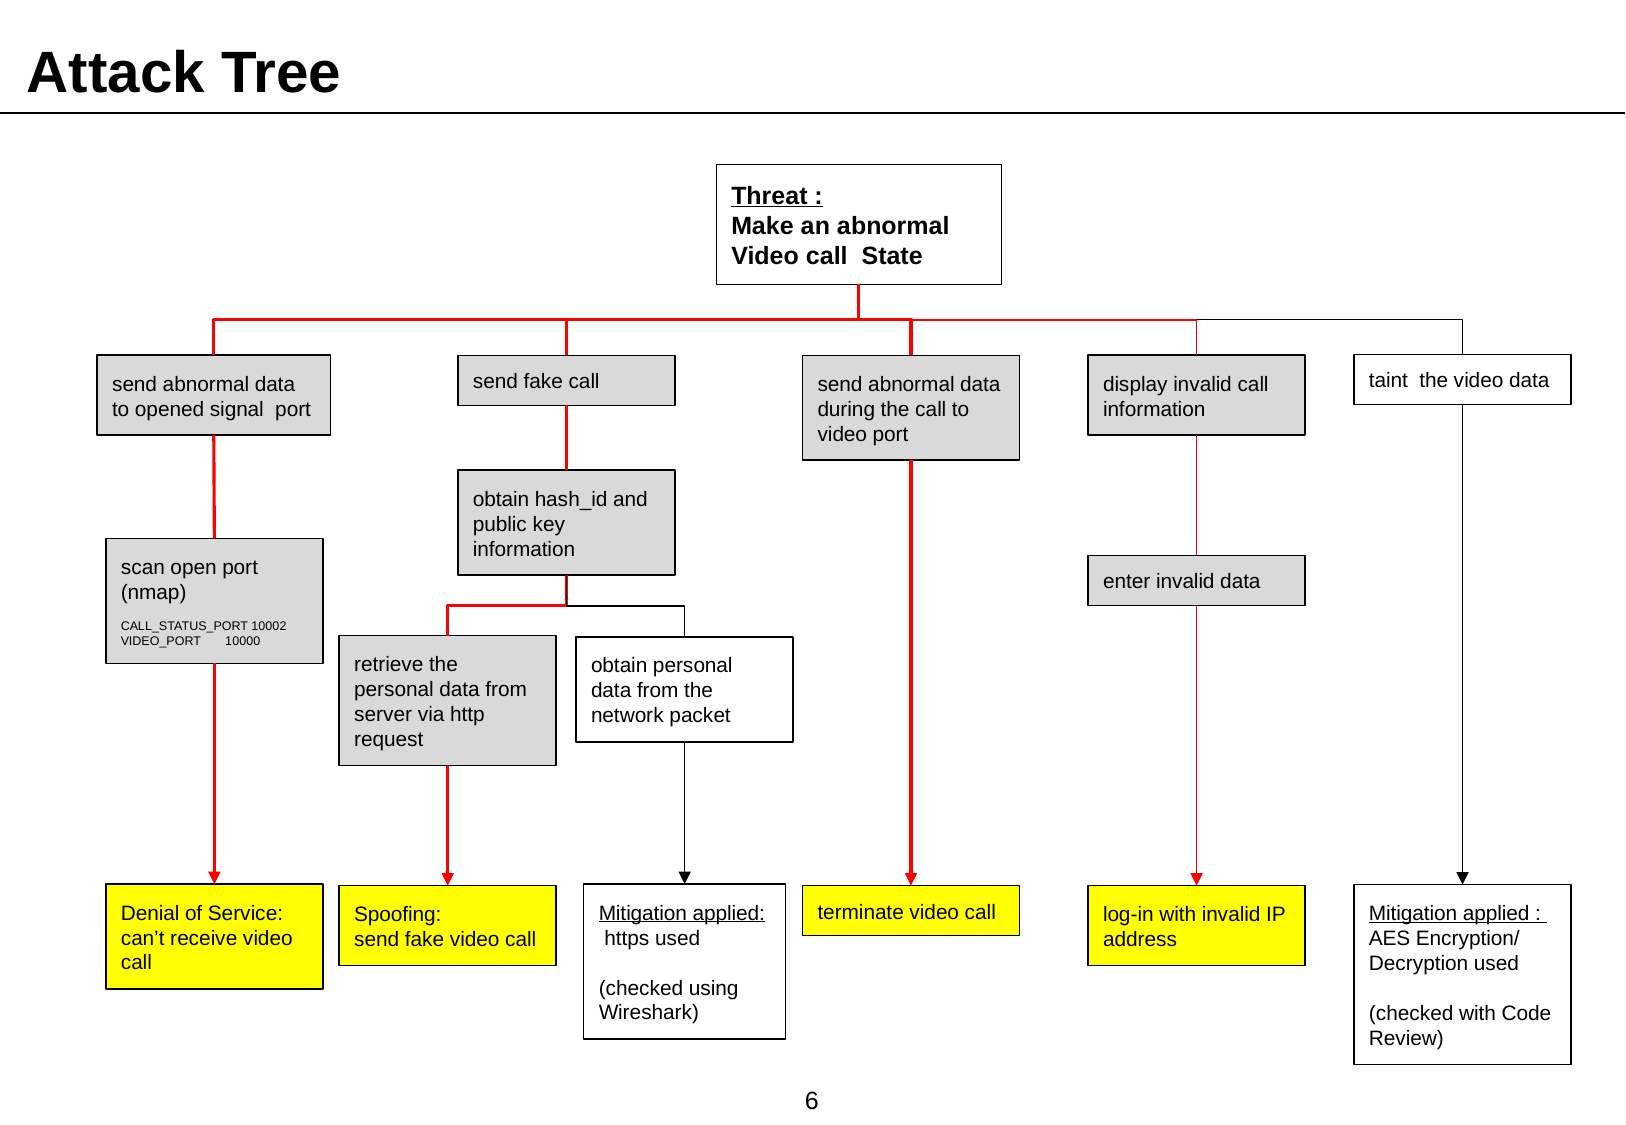

Attack Tree
Threat :
Make an abnormal  Video call  State
taint  the video data
display invalid call information
send abnormal data to opened signal  port
send fake call
send abnormal data during the call to video port
obtain hash_id and public key information
scan open port (nmap)

CALL_STATUS_PORT 10002
VIDEO_PORT       10000
enter invalid data
retrieve the personal data from server via http request
obtain personal data from the network packet
Denial of Service:
can’t receive video call
Mitigation applied:  https used
(checked using Wireshark)
Mitigation applied :
AES Encryption/ Decryption used

(checked with Code Review)
Spoofing:
send fake video call
log-in with invalid IP address
terminate video call
6
6